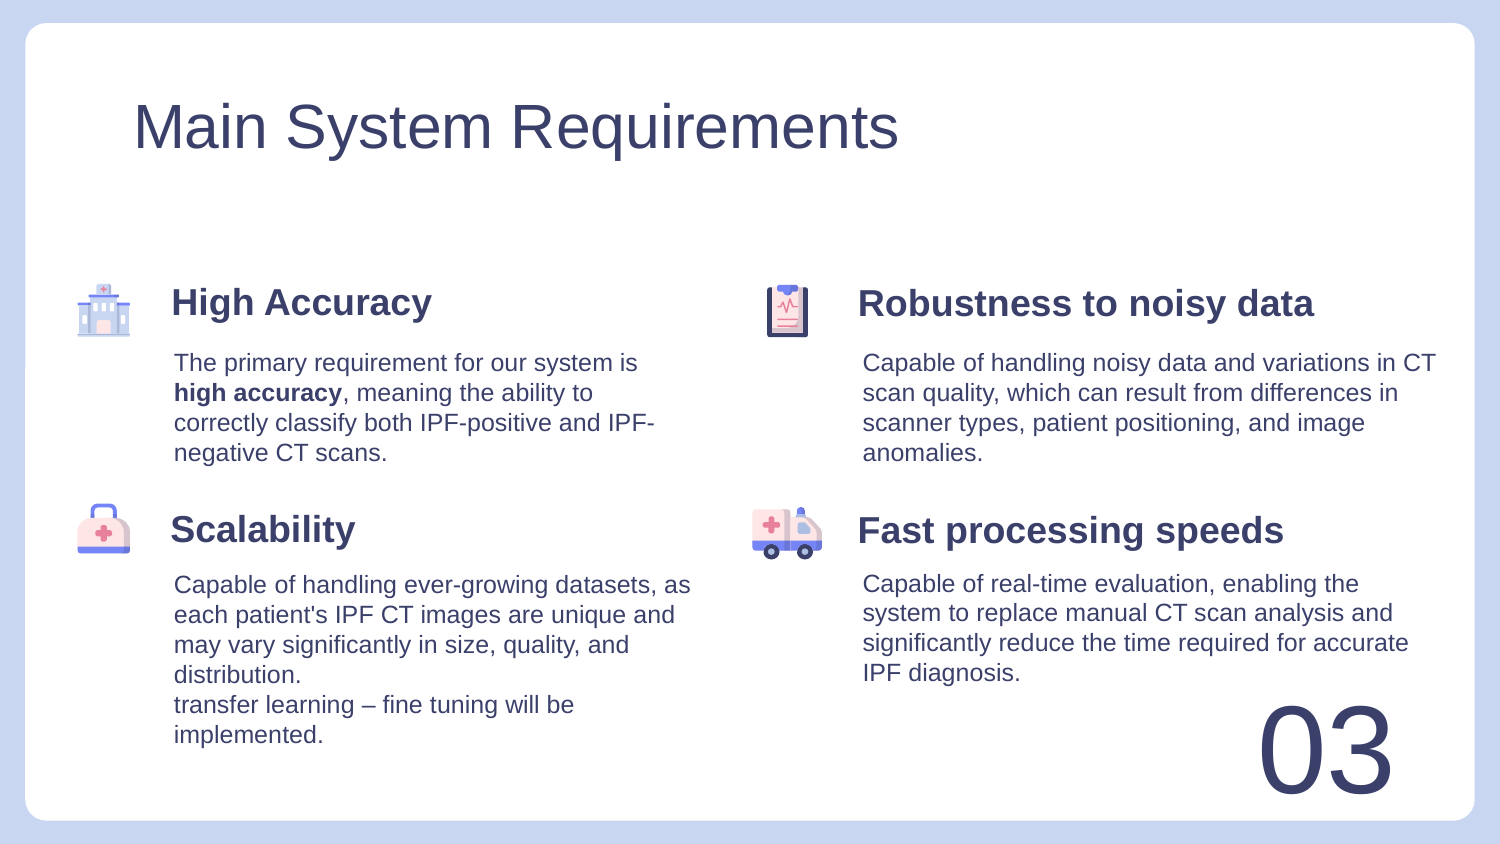

Main System Requirements
High Accuracy
Robustness to noisy data

Capable of handling noisy data and variations in CT scan quality, which can result from differences in scanner types, patient positioning, and image anomalies.

The primary requirement for our system is high accuracy, meaning the ability to correctly classify both IPF-positive and IPF-negative CT scans.

Scalability

Fast processing speeds
Capable of real-time evaluation, enabling the system to replace manual CT scan analysis and significantly reduce the time required for accurate IPF diagnosis.

Capable of handling ever-growing datasets, as each patient's IPF CT images are unique and may vary significantly in size, quality, and distribution.
transfer learning – fine tuning will be implemented.

03